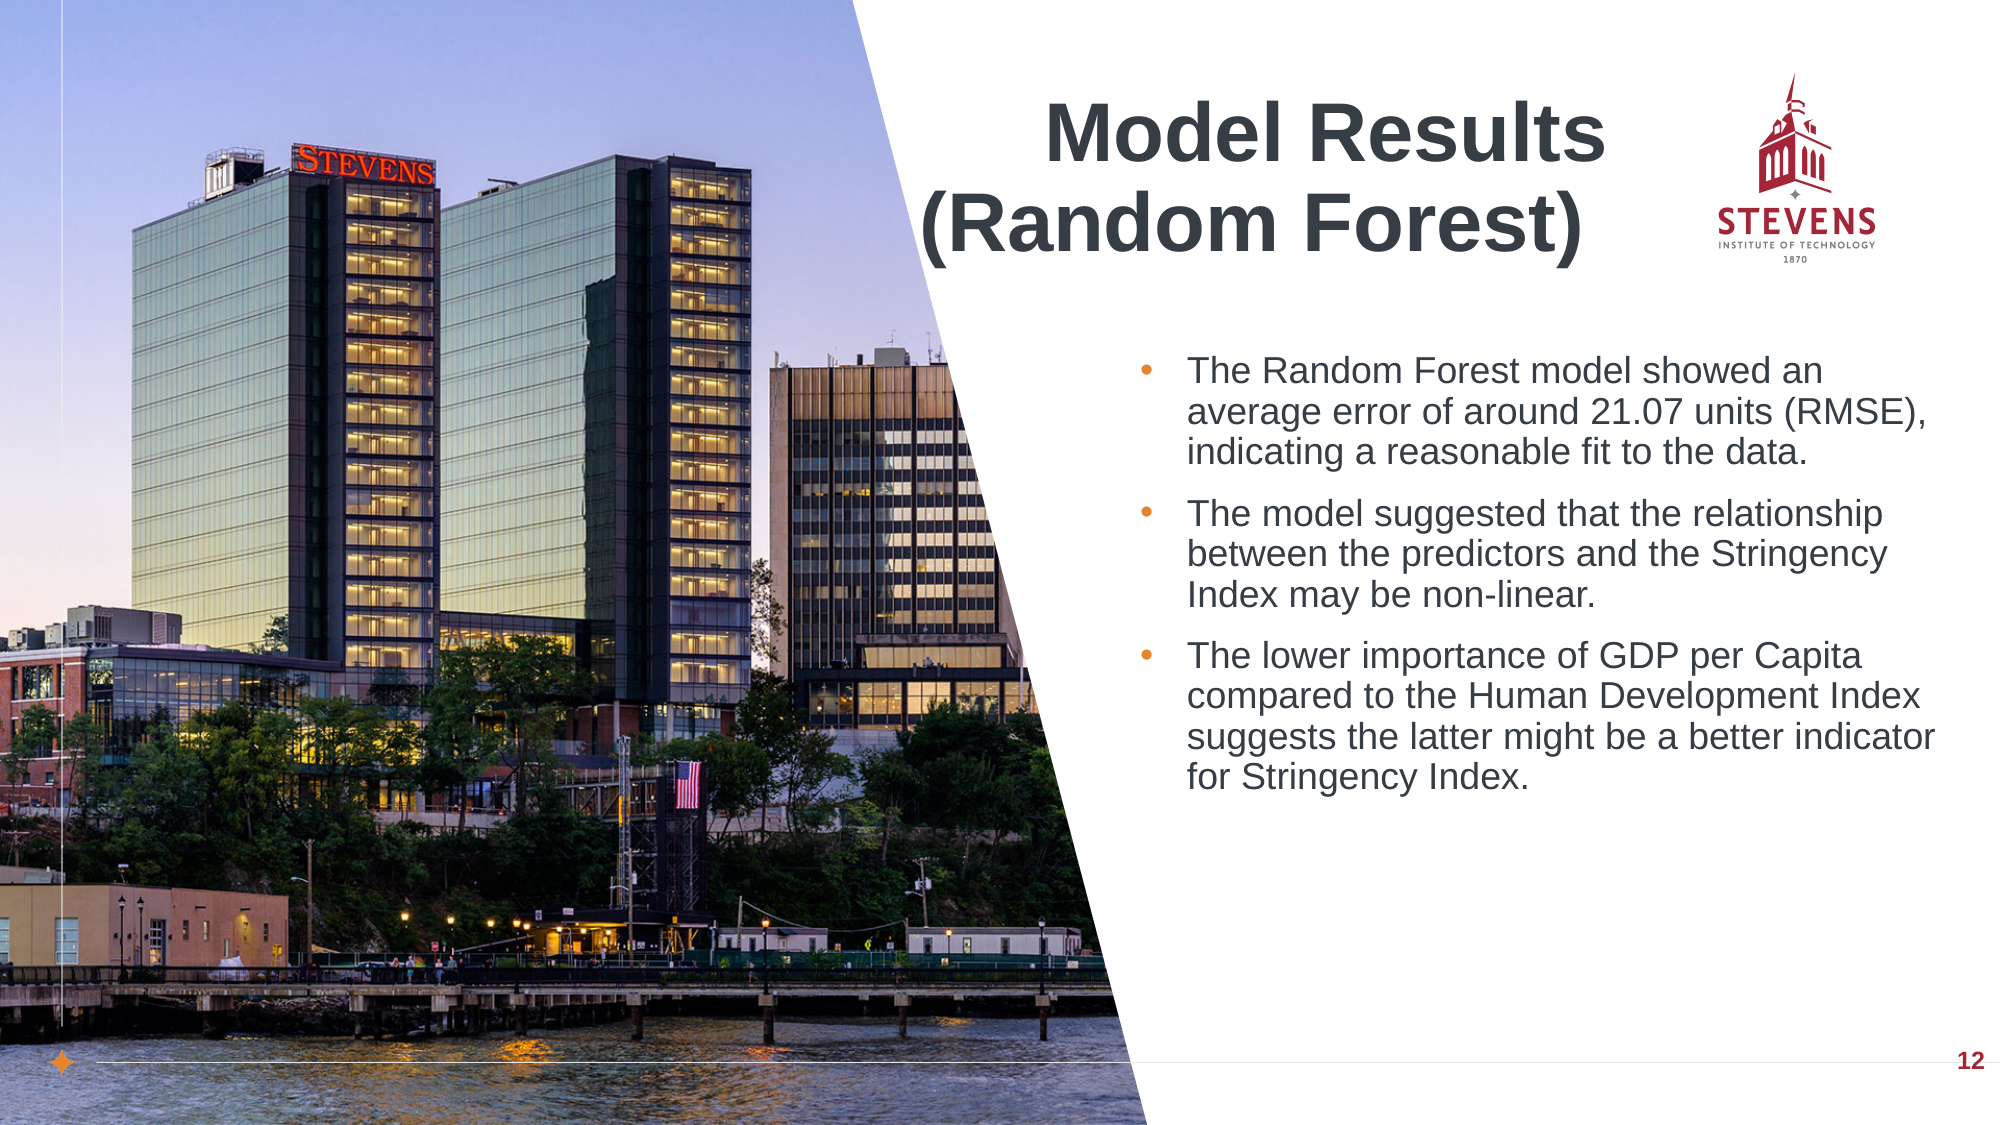

# Model Results (Random Forest)
The Random Forest model showed an average error of around 21.07 units (RMSE), indicating a reasonable fit to the data.
The model suggested that the relationship between the predictors and the Stringency Index may be non-linear.
The lower importance of GDP per Capita compared to the Human Development Index suggests the latter might be a better indicator for Stringency Index.
12